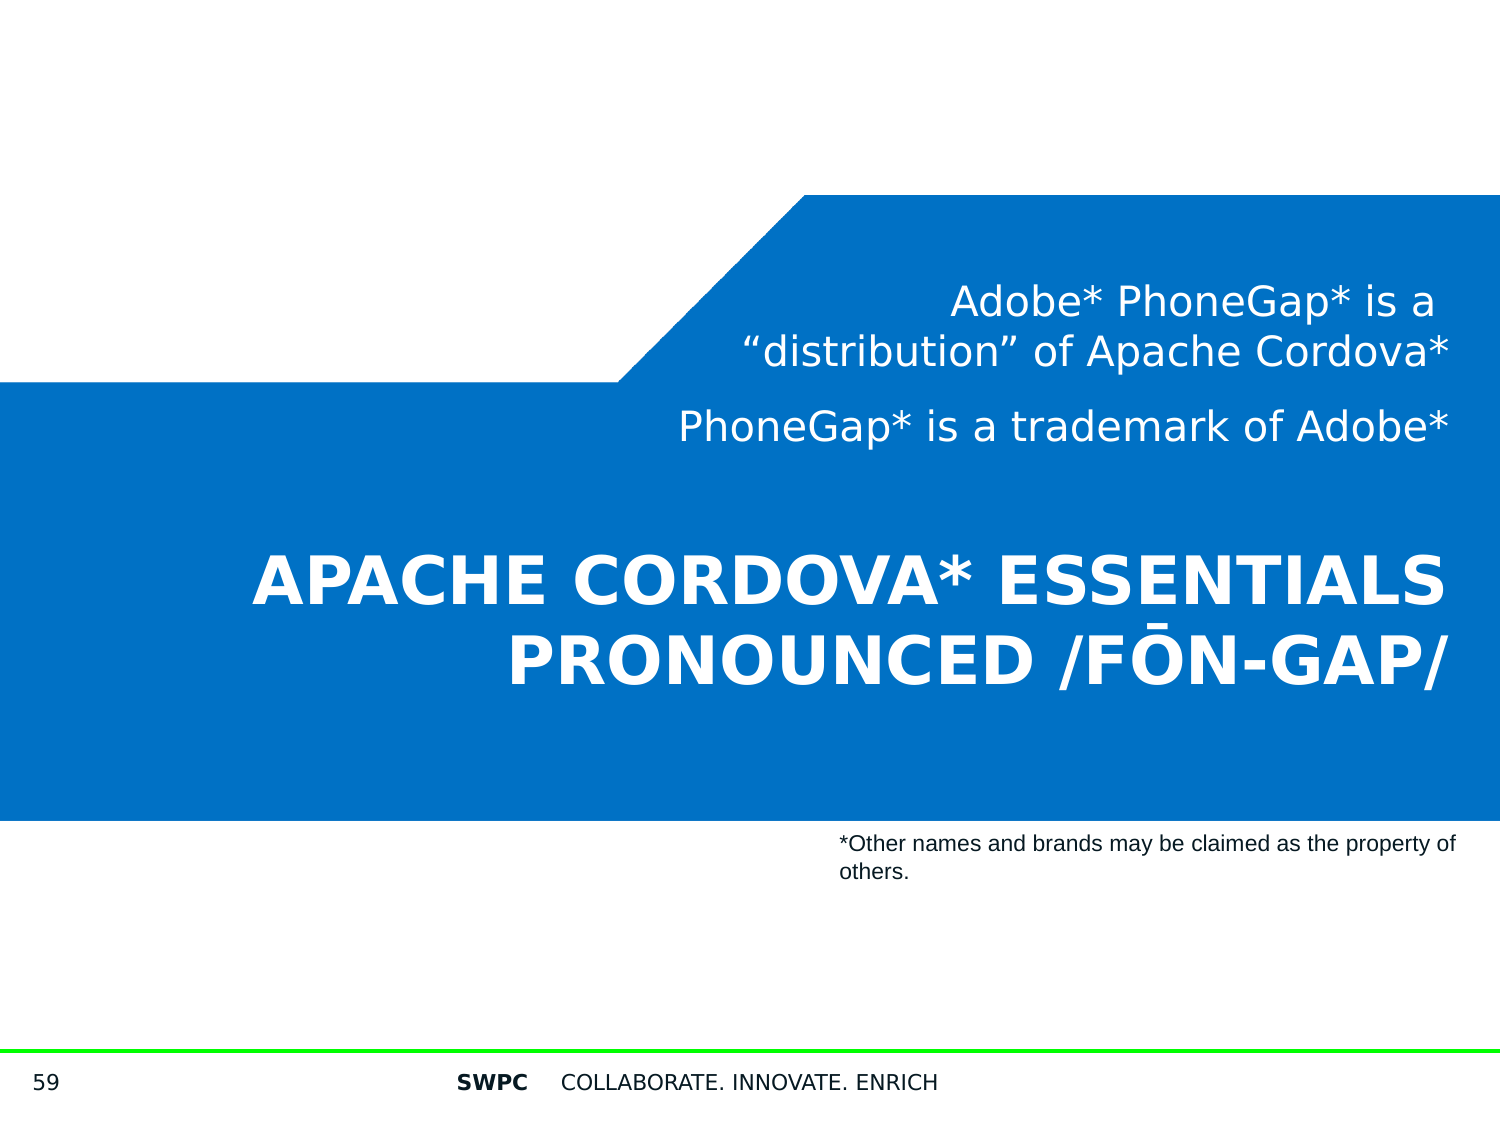

Adobe* PhoneGap* is a
“distribution” of Apache Cordova*
PhoneGap* is a trademark of Adobe*
# Apache Cordova* Essentials pronounced /fōn-gap/
*Other names and brands may be claimed as the property of others.
SWPC
COLLABORATE. INNOVATE. ENRICH
59